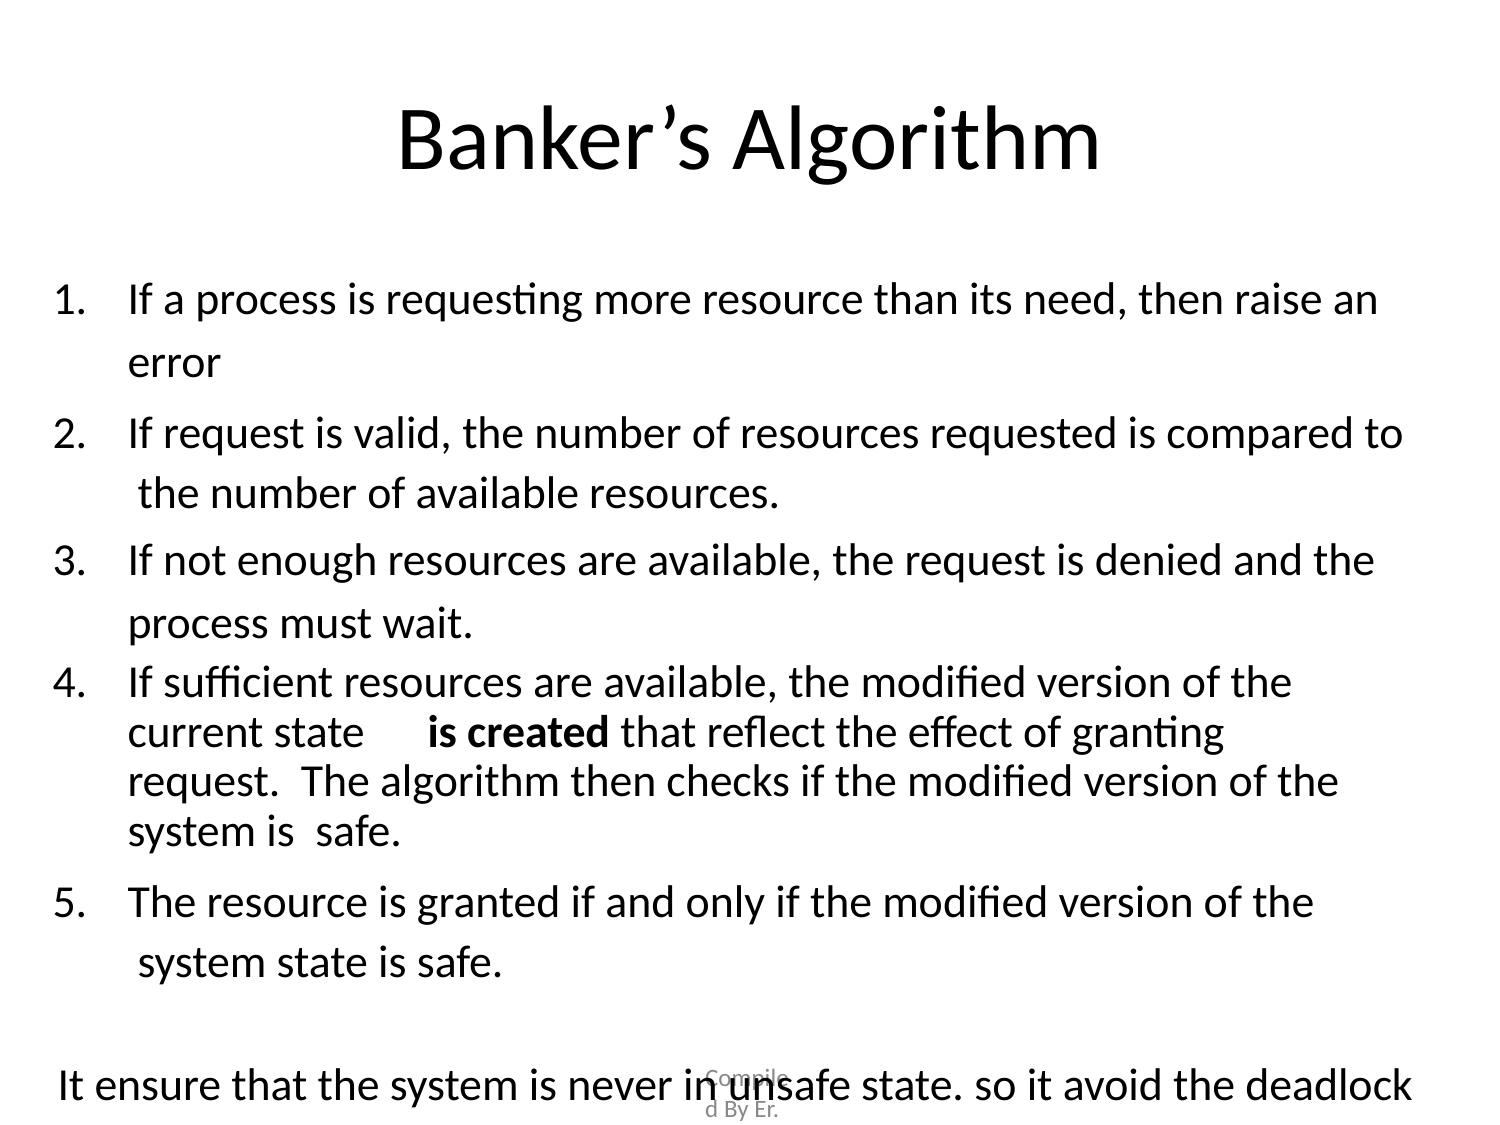

# Banker’s Algorithm
If a process is requesting more resource than its need, then raise an
error
If request is valid, the number of resources requested is compared to  the number of available resources.
If not enough resources are available, the request is denied and the
process must wait.
If sufficient resources are available, the modified version of the  current state	is created that reflect the effect of granting request.  The algorithm then checks if the modified version of the system is  safe.
The resource is granted if and only if the modified version of the  system state is safe.

It ensure that the system is never in unsafe state. so it avoid the deadlock
Compiled By Er. Nawaraj Bhandari